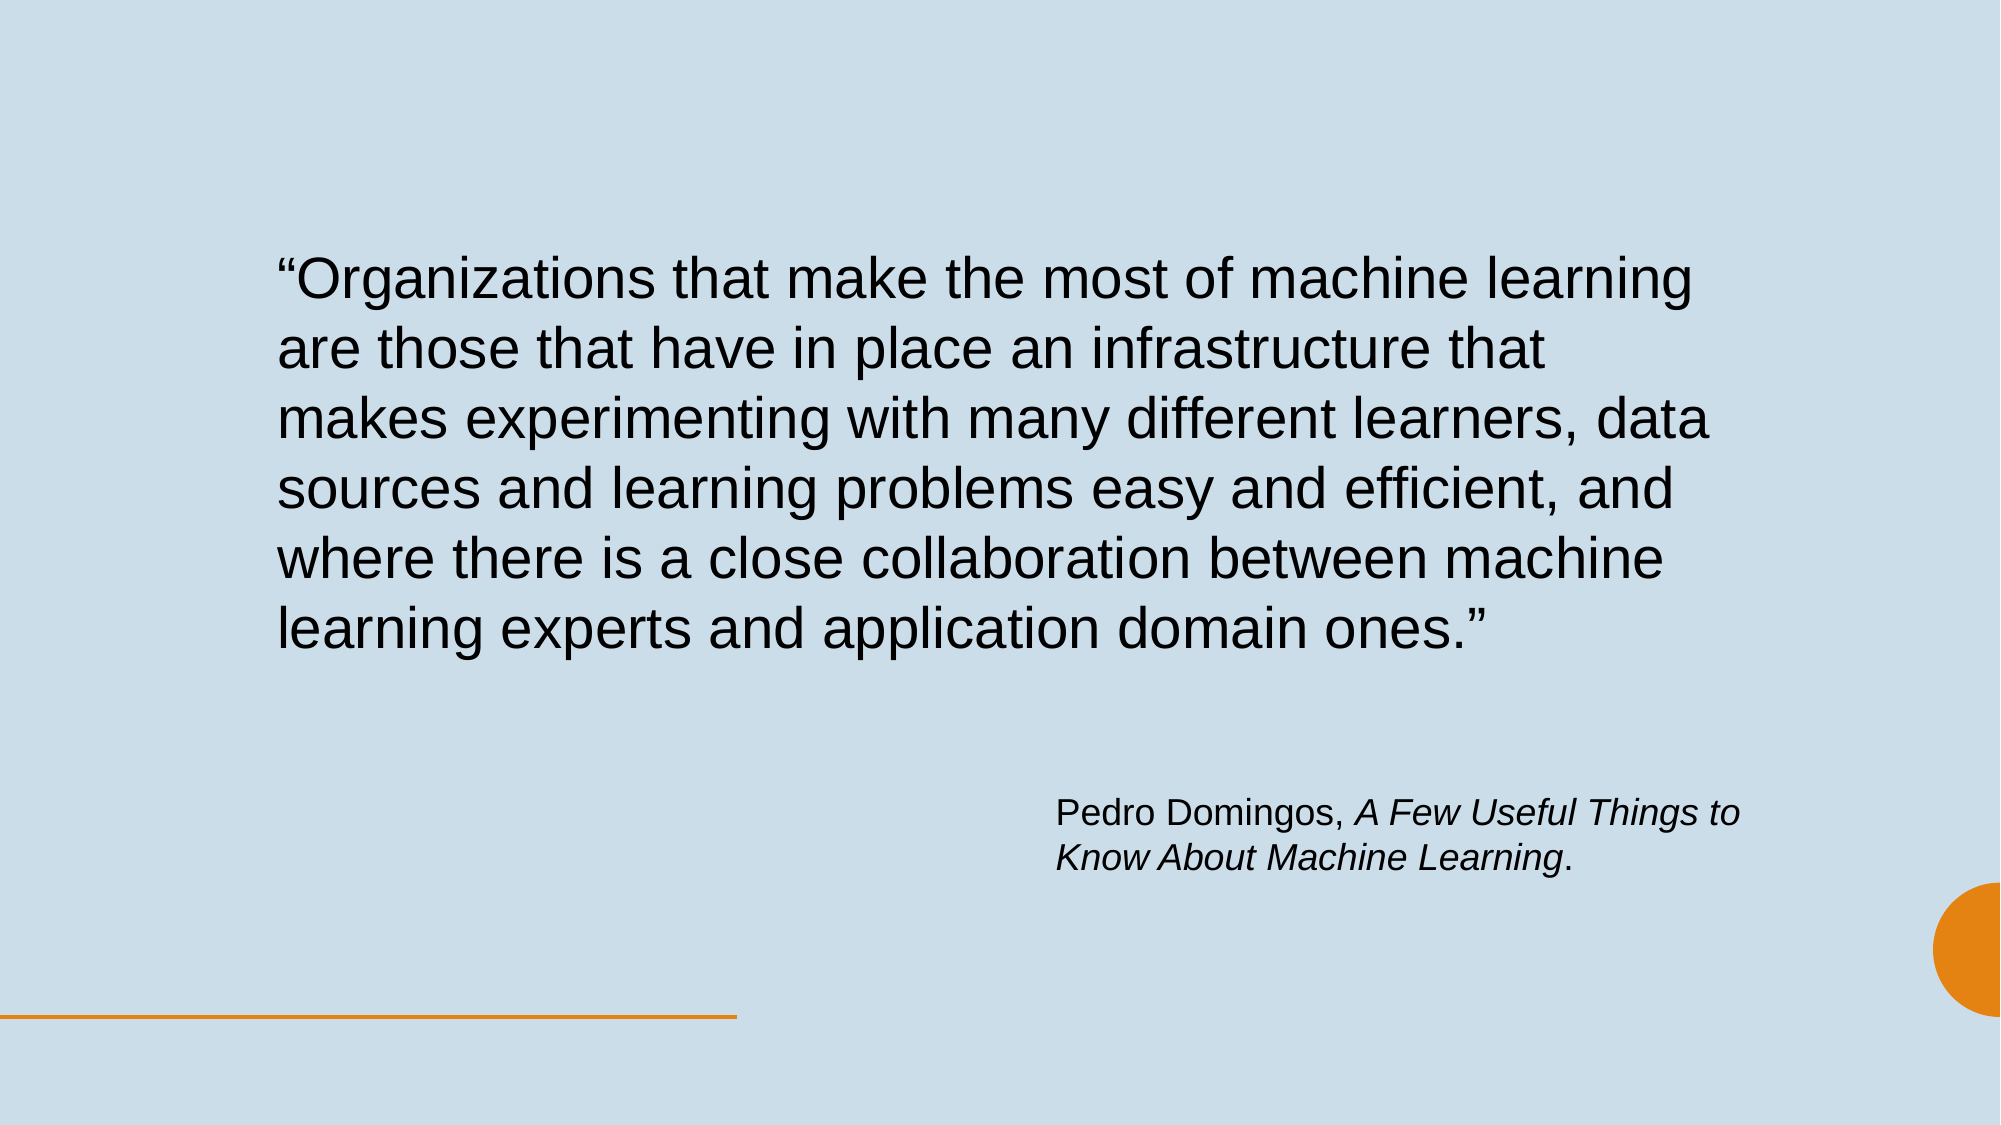

“Organizations that make the most of machine learning are those that have in place an infrastructure that makes experimenting with many different learners, data sources and learning problems easy and efficient, and where there is a close collaboration between machine learning experts and application domain ones.”
Pedro Domingos, A Few Useful Things to Know About Machine Learning.